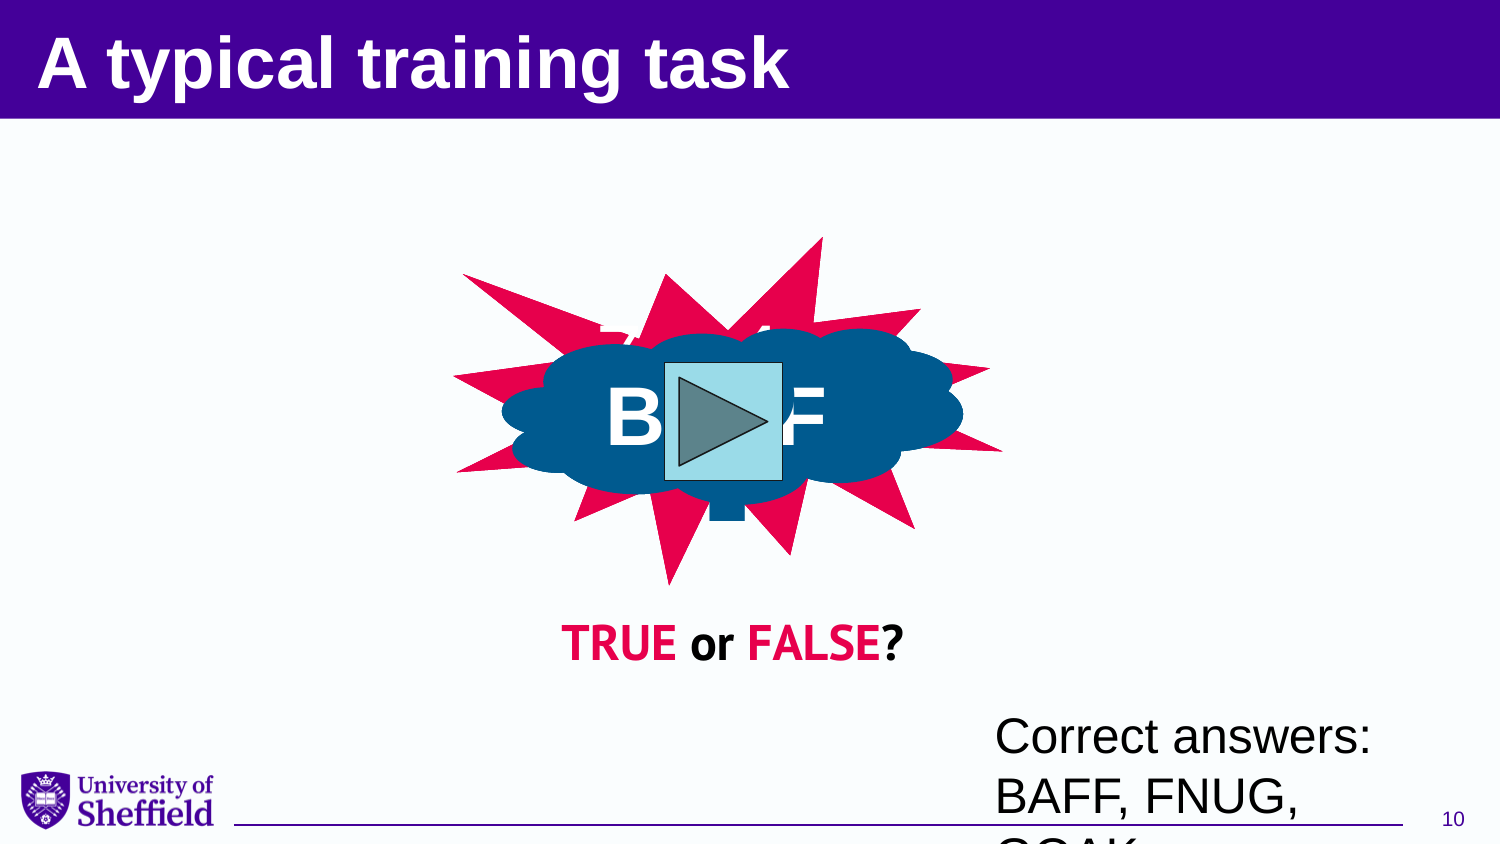

# A typical training task
1 + 3 = 4
5 + 2 = 8
7 – 4 = 3
?
FNUG
GOAK
BAFF

TRUE or FALSE?
Correct answers:
BAFF, FNUG, GOAK
10